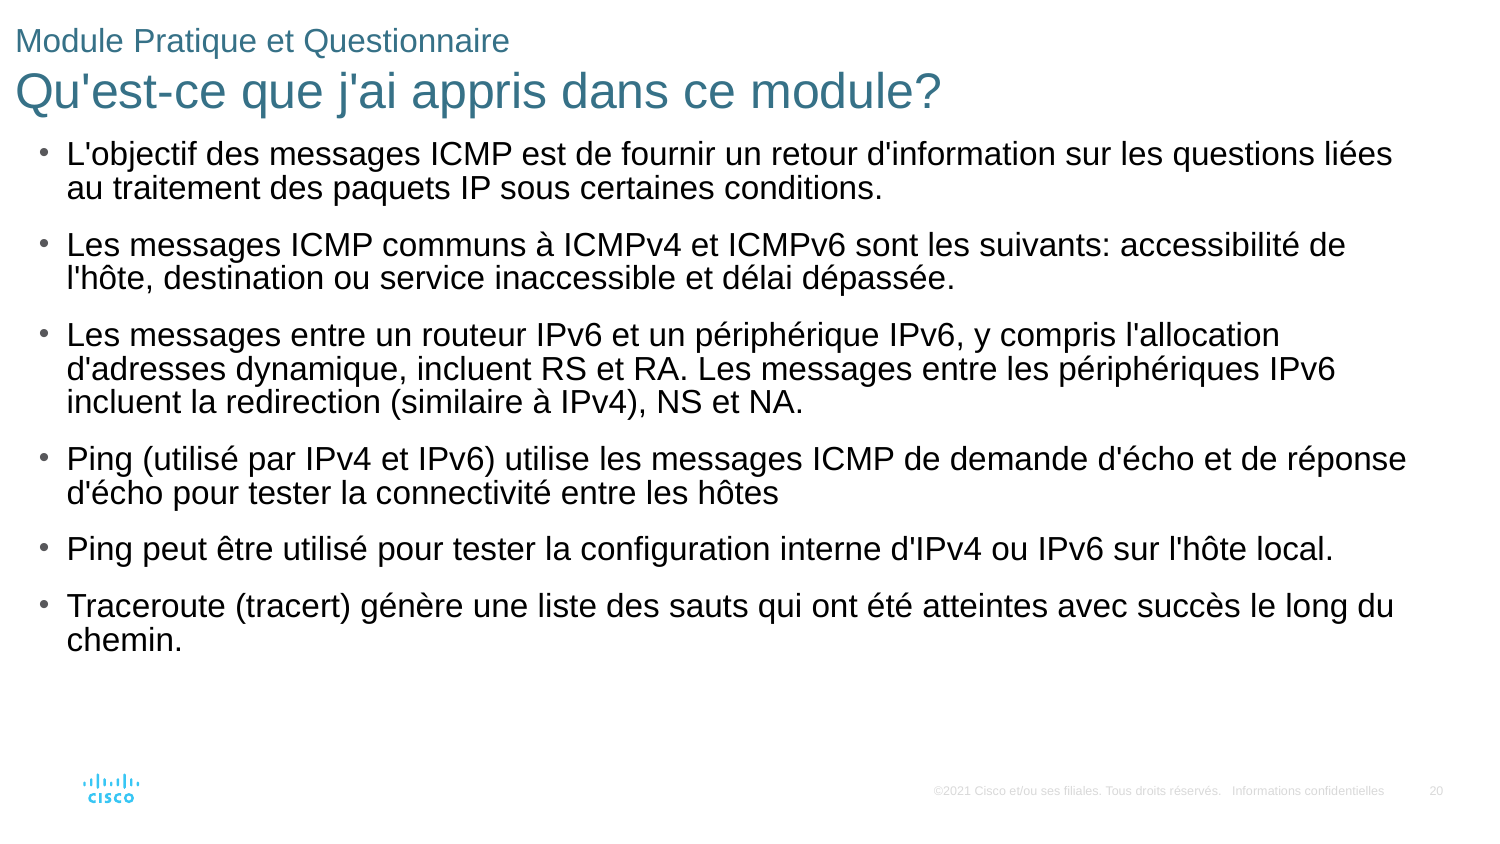

# Module Pratique et Questionnaire Qu'est-ce que j'ai appris dans ce module?
L'objectif des messages ICMP est de fournir un retour d'information sur les questions liées au traitement des paquets IP sous certaines conditions.
Les messages ICMP communs à ICMPv4 et ICMPv6 sont les suivants: accessibilité de l'hôte, destination ou service inaccessible et délai dépassée.
Les messages entre un routeur IPv6 et un périphérique IPv6, y compris l'allocation d'adresses dynamique, incluent RS et RA. Les messages entre les périphériques IPv6 incluent la redirection (similaire à IPv4), NS et NA.
Ping (utilisé par IPv4 et IPv6) utilise les messages ICMP de demande d'écho et de réponse d'écho pour tester la connectivité entre les hôtes
Ping peut être utilisé pour tester la configuration interne d'IPv4 ou IPv6 sur l'hôte local.
Traceroute (tracert) génère une liste des sauts qui ont été atteintes avec succès le long du chemin.